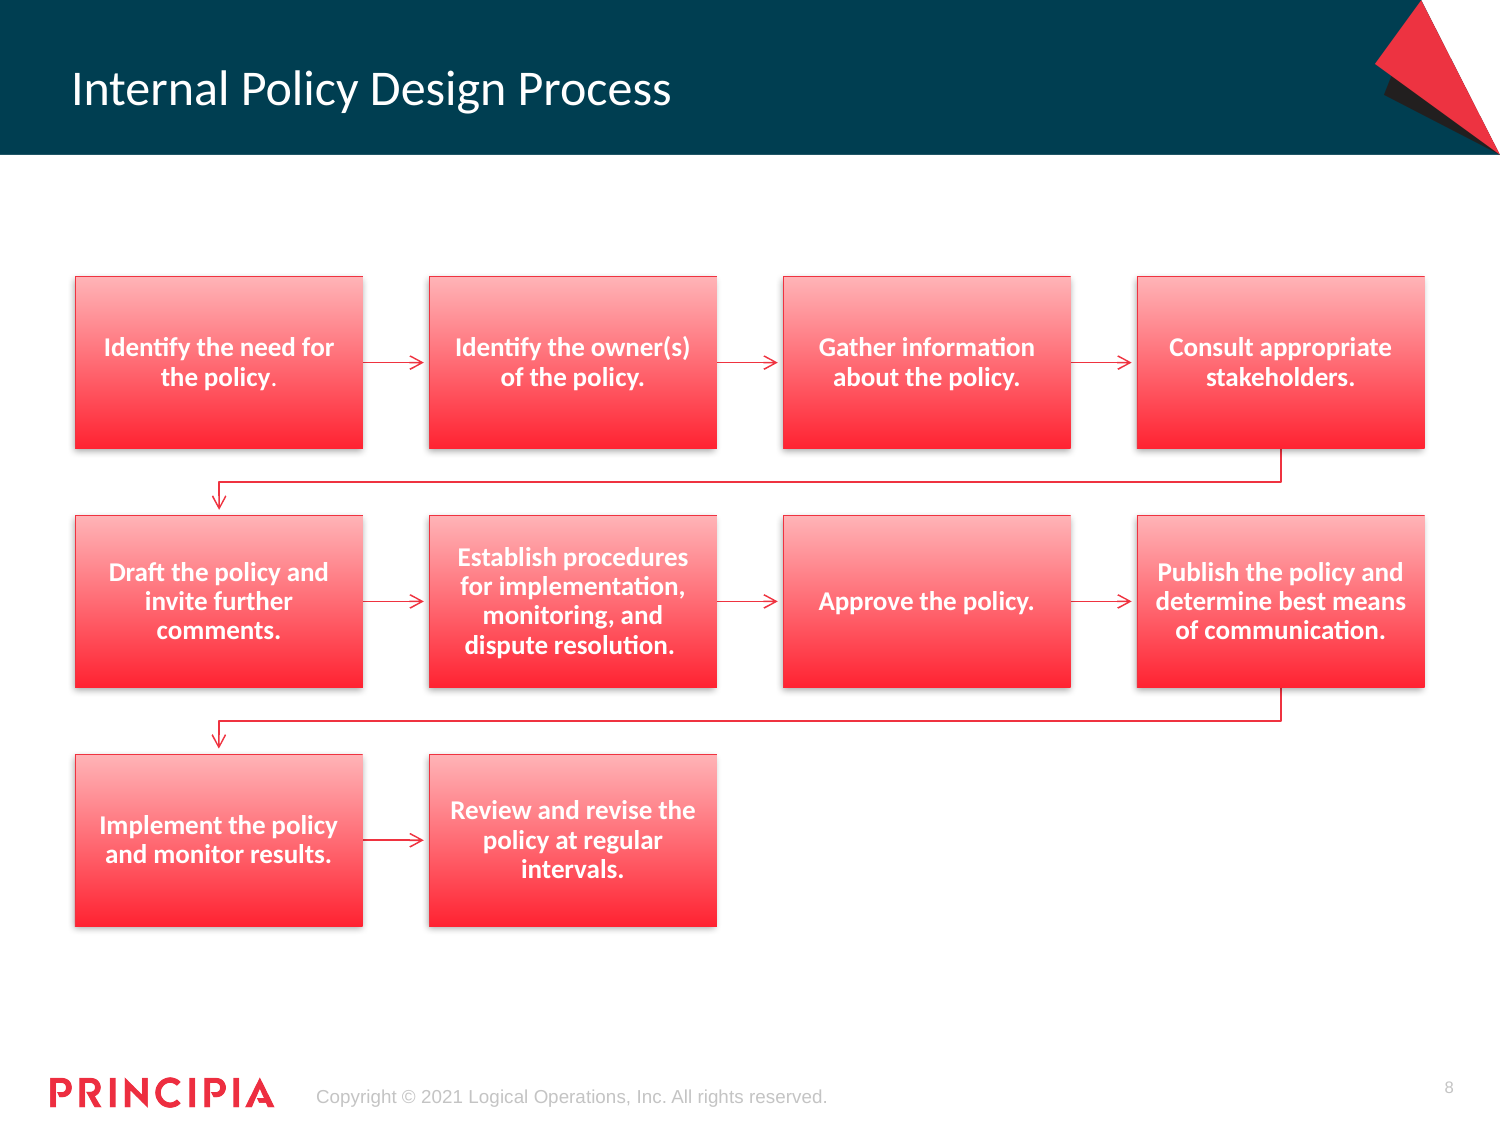

# Internal Policy Design Process

Identify the need for the policy.

Identify the owner(s) of the policy.

Gather information about the policy.

Consult appropriate stakeholders.

Draft the policy and invite further comments.

Establish procedures for implementation, monitoring, and dispute resolution.

Approve the policy.

Publish the policy and determine best means of communication.

Implement the policy and monitor results.
Review and revise the policy at regular intervals.
8